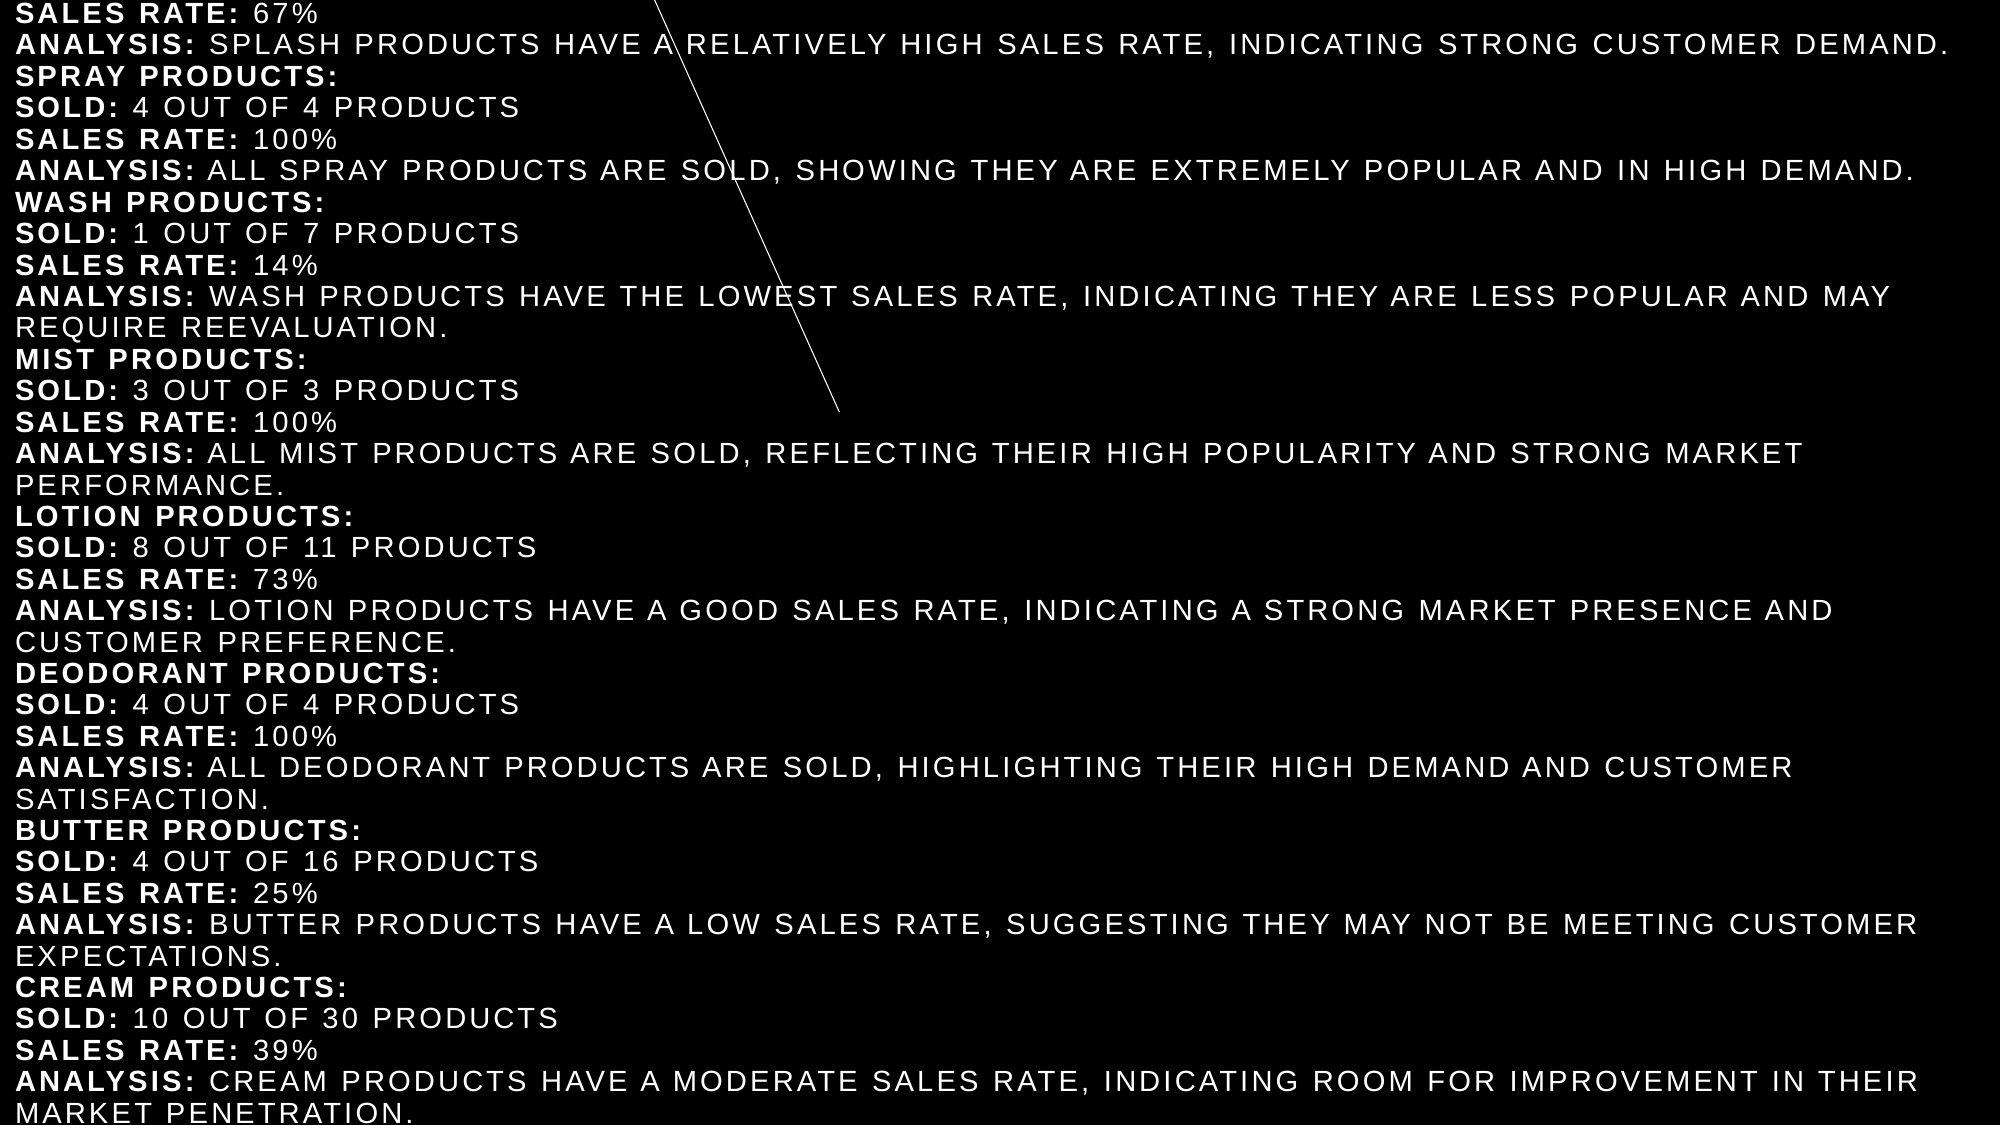

# Sales Performance Analysis Splash Products: Sold: 8 out of 12 products Sales Rate: 67% Analysis: Splash products have a relatively high sales rate, indicating strong customer demand. Spray Products: Sold: 4 out of 4 products Sales Rate: 100% Analysis: All spray products are sold, showing they are extremely popular and in high demand. Wash Products: Sold: 1 out of 7 products Sales Rate: 14% Analysis: Wash products have the lowest sales rate, indicating they are less popular and may require reevaluation. Mist Products: Sold: 3 out of 3 products Sales Rate: 100% Analysis: All mist products are sold, reflecting their high popularity and strong market performance. Lotion Products: Sold: 8 out of 11 products Sales Rate: 73% Analysis: Lotion products have a good sales rate, indicating a strong market presence and customer preference. Deodorant Products: Sold: 4 out of 4 products Sales Rate: 100% Analysis: All deodorant products are sold, highlighting their high demand and customer satisfaction. Butter Products: Sold: 4 out of 16 products Sales Rate: 25% Analysis: Butter products have a low sales rate, suggesting they may not be meeting customer expectations. Cream Products: Sold: 10 out of 30 products Sales Rate: 39% Analysis: Cream products have a moderate sales rate, indicating room for improvement in their market penetration.